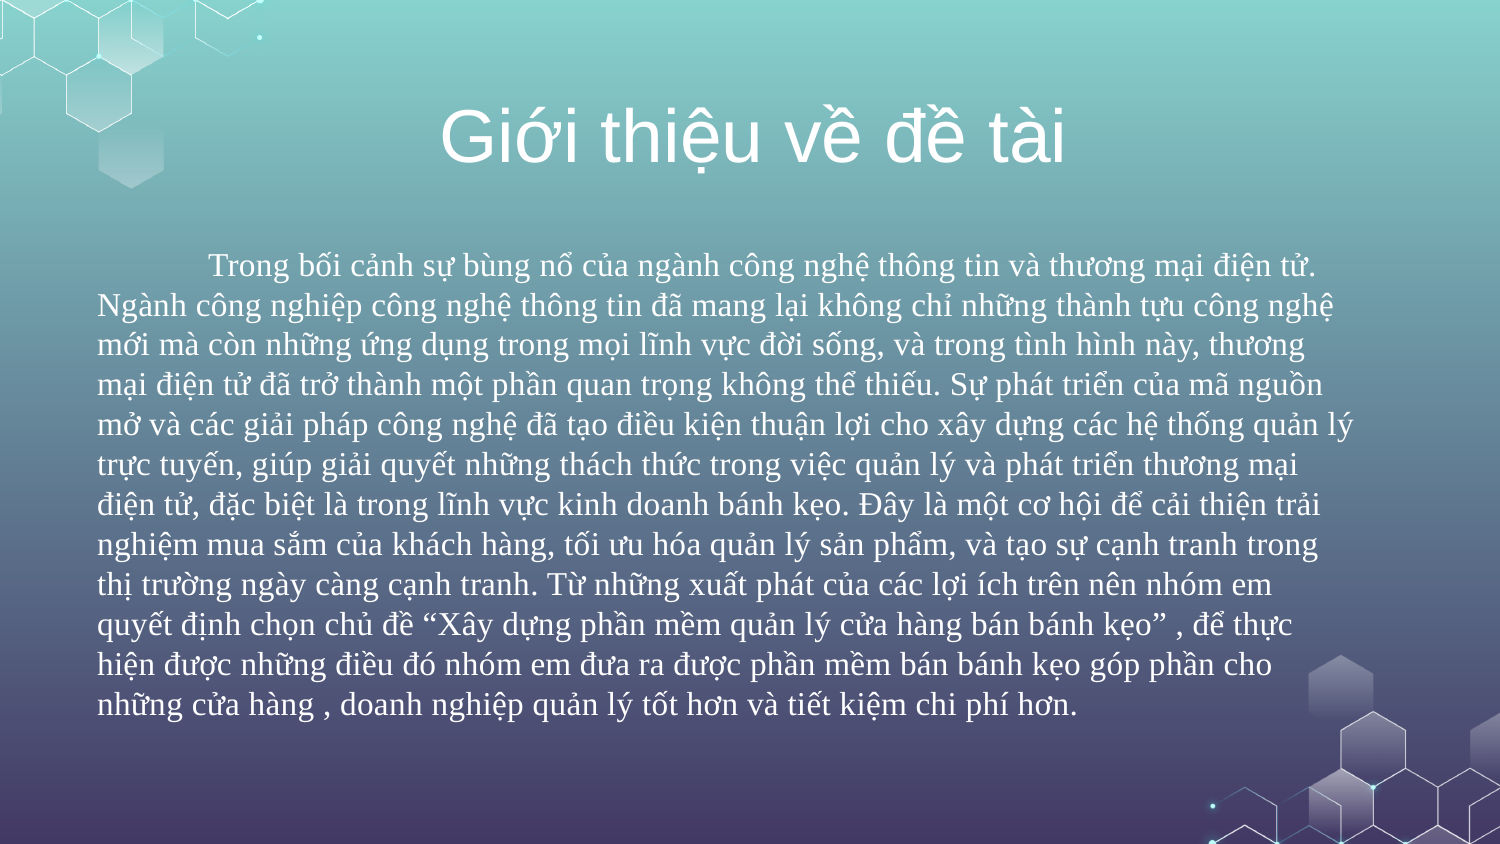

# Giới thiệu về đề tài

             Trong bối cảnh sự bùng nổ của ngành công nghệ thông tin và thương mại điện tử. Ngành công nghiệp công nghệ thông tin đã mang lại không chỉ những thành tựu công nghệ mới mà còn những ứng dụng trong mọi lĩnh vực đời sống, và trong tình hình này, thương mại điện tử đã trở thành một phần quan trọng không thể thiếu. Sự phát triển của mã nguồn mở và các giải pháp công nghệ đã tạo điều kiện thuận lợi cho xây dựng các hệ thống quản lý trực tuyến, giúp giải quyết những thách thức trong việc quản lý và phát triển thương mại điện tử, đặc biệt là trong lĩnh vực kinh doanh bánh kẹo. Đây là một cơ hội để cải thiện trải nghiệm mua sắm của khách hàng, tối ưu hóa quản lý sản phẩm, và tạo sự cạnh tranh trong thị trường ngày càng cạnh tranh. Từ những xuất phát của các lợi ích trên nên nhóm em quyết định chọn chủ đề “Xây dựng phần mềm quản lý cửa hàng bán bánh kẹo” , để thực hiện được những điều đó nhóm em đưa ra được phần mềm bán bánh kẹo góp phần cho những cửa hàng , doanh nghiệp quản lý tốt hơn và tiết kiệm chi phí hơn.